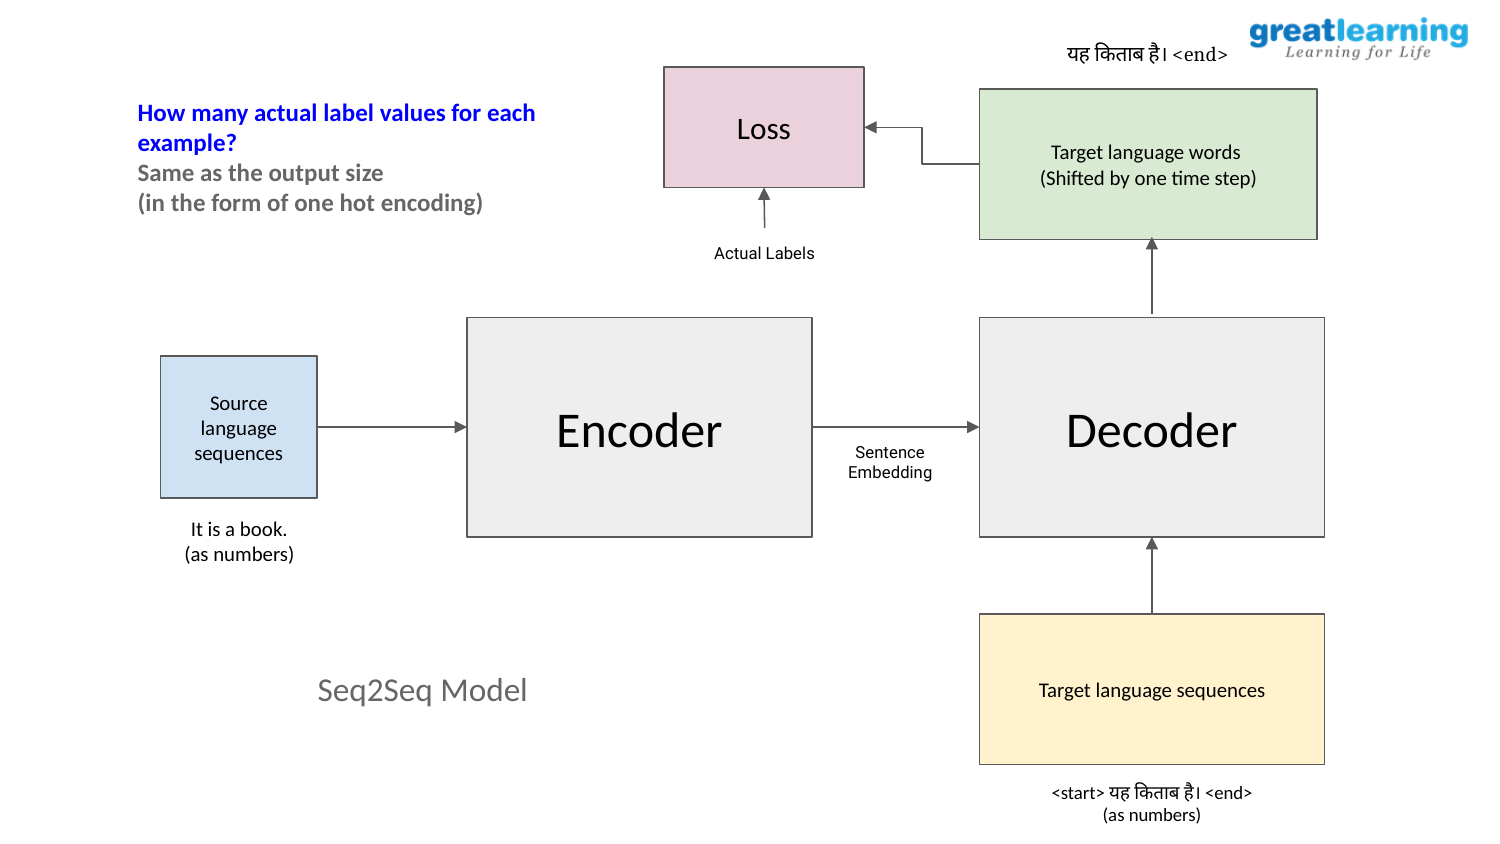

यह किताब है। <end>
Loss
How many actual label values for each example?
Same as the output size
(in the form of one hot encoding)
Target language words
(Shifted by one time step)
Actual Labels
Encoder
Decoder
Source language sequences
Sentence Embedding
It is a book.
(as numbers)
Target language sequences
Seq2Seq Model
<start> यह किताब है। <end>
(as numbers)